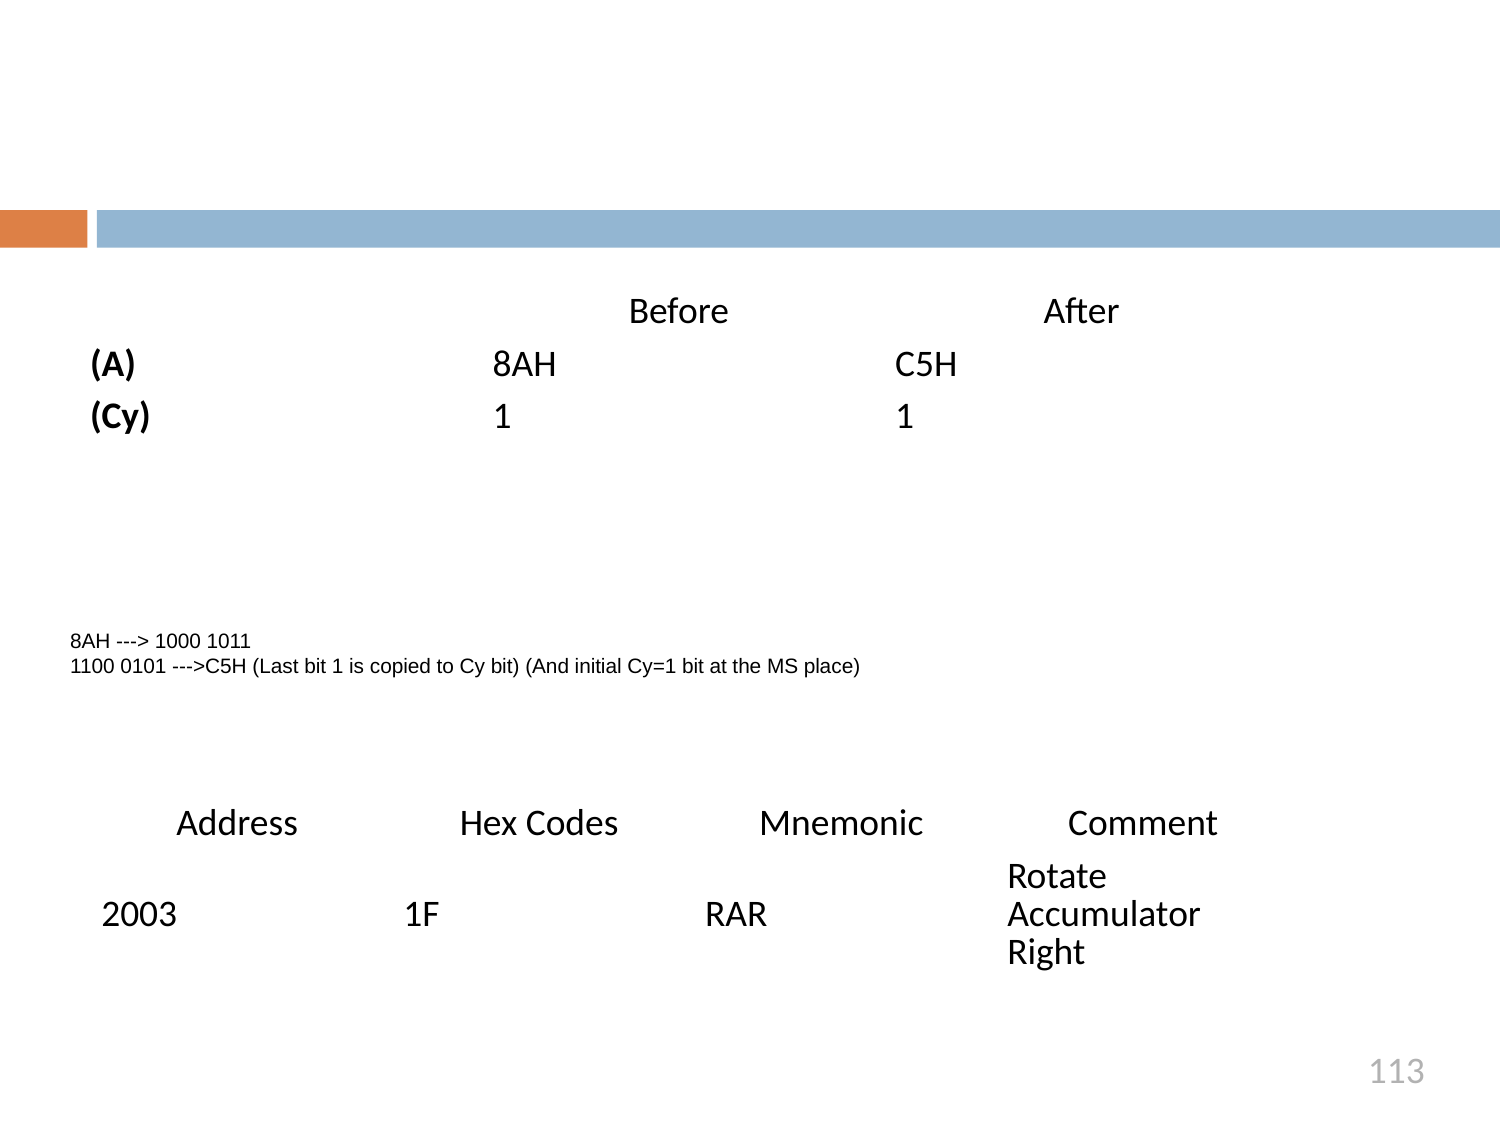

#
|  | Before | After |
| --- | --- | --- |
| (A) | 8AH | C5H |
| (Cy) | 1 | 1 |
8AH ---> 1000 1011
1100 0101 --->C5H (Last bit 1 is copied to Cy bit) (And initial Cy=1 bit at the MS place)

| Address | Hex Codes | Mnemonic | Comment |
| --- | --- | --- | --- |
| 2003 | 1F | RAR | Rotate Accumulator Right |
113